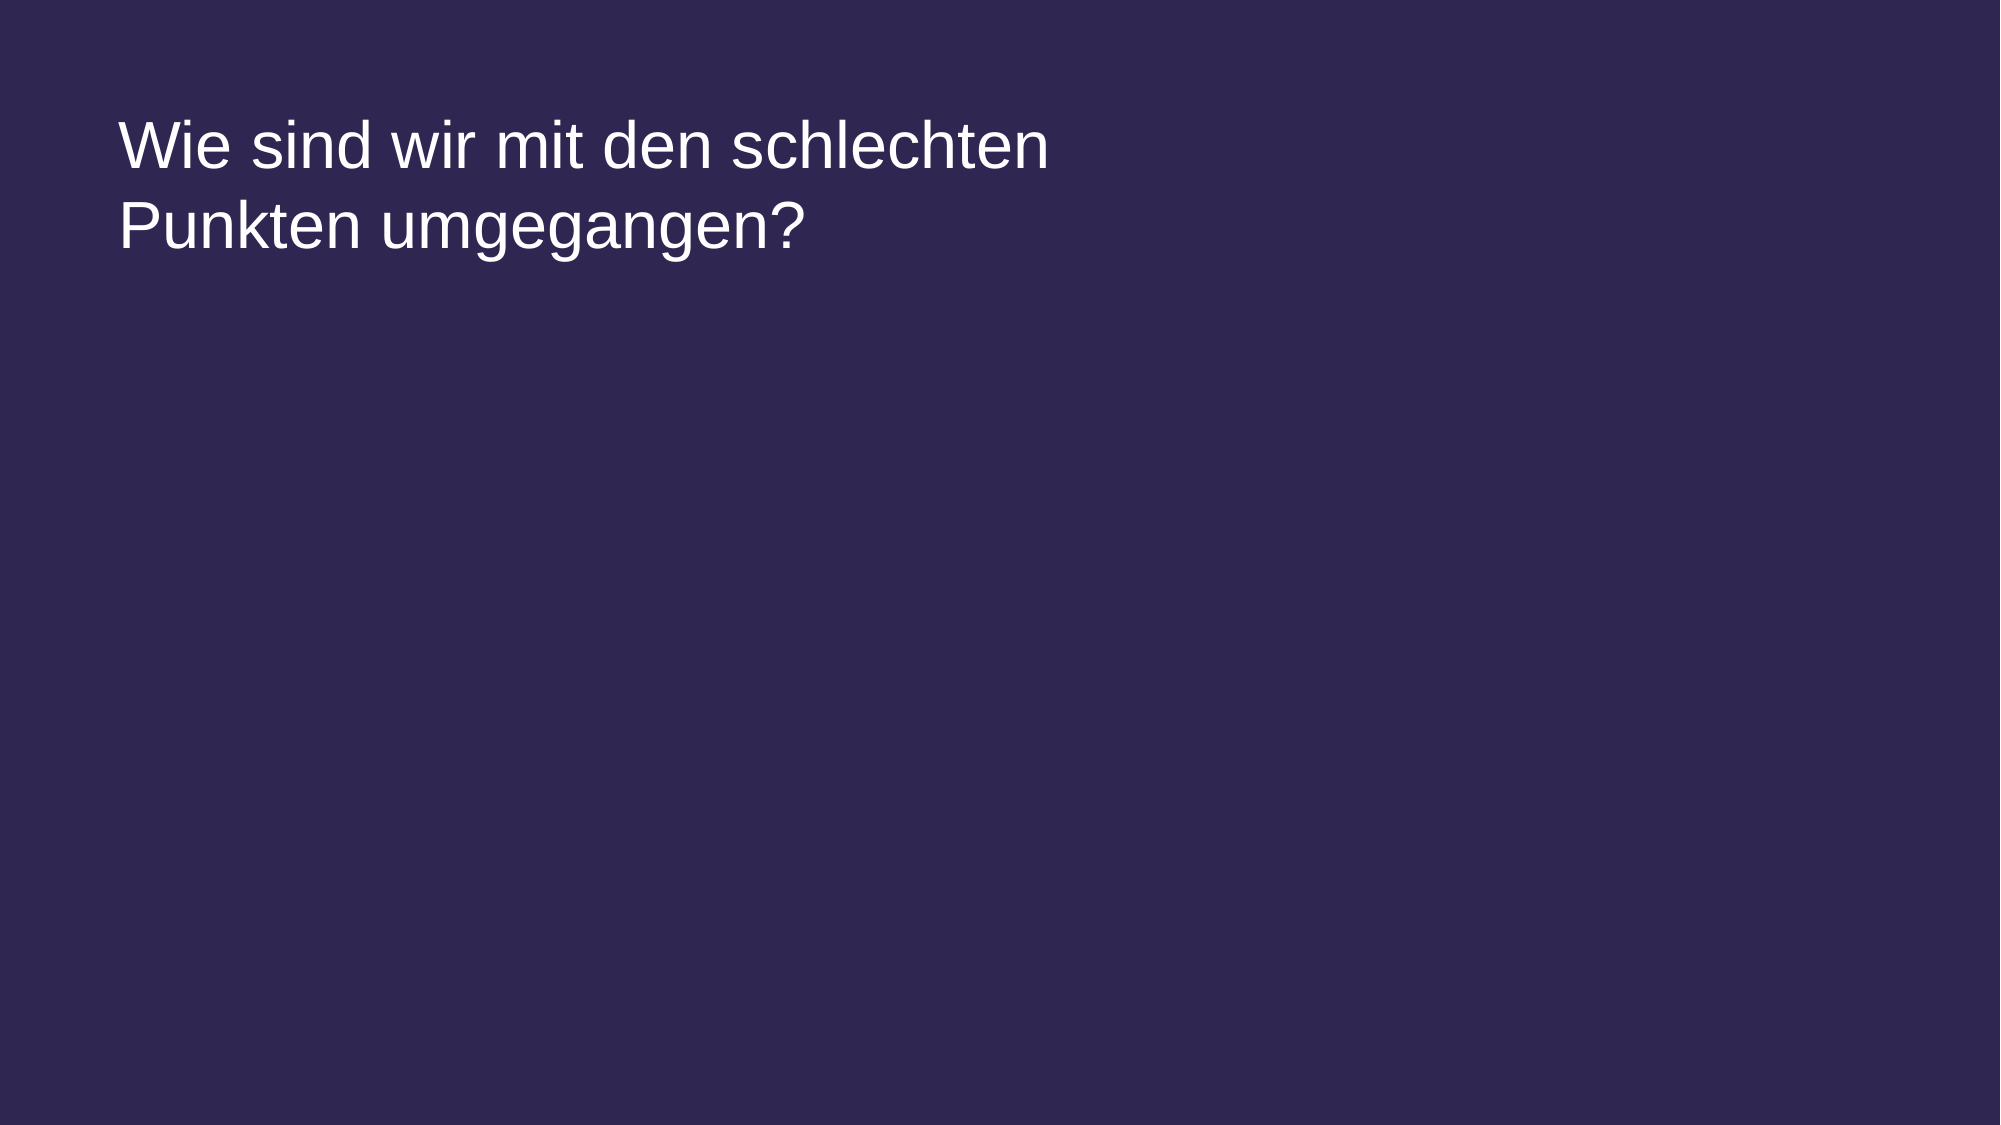

# Wie sind wir mit den schlechten Punkten umgegangen?